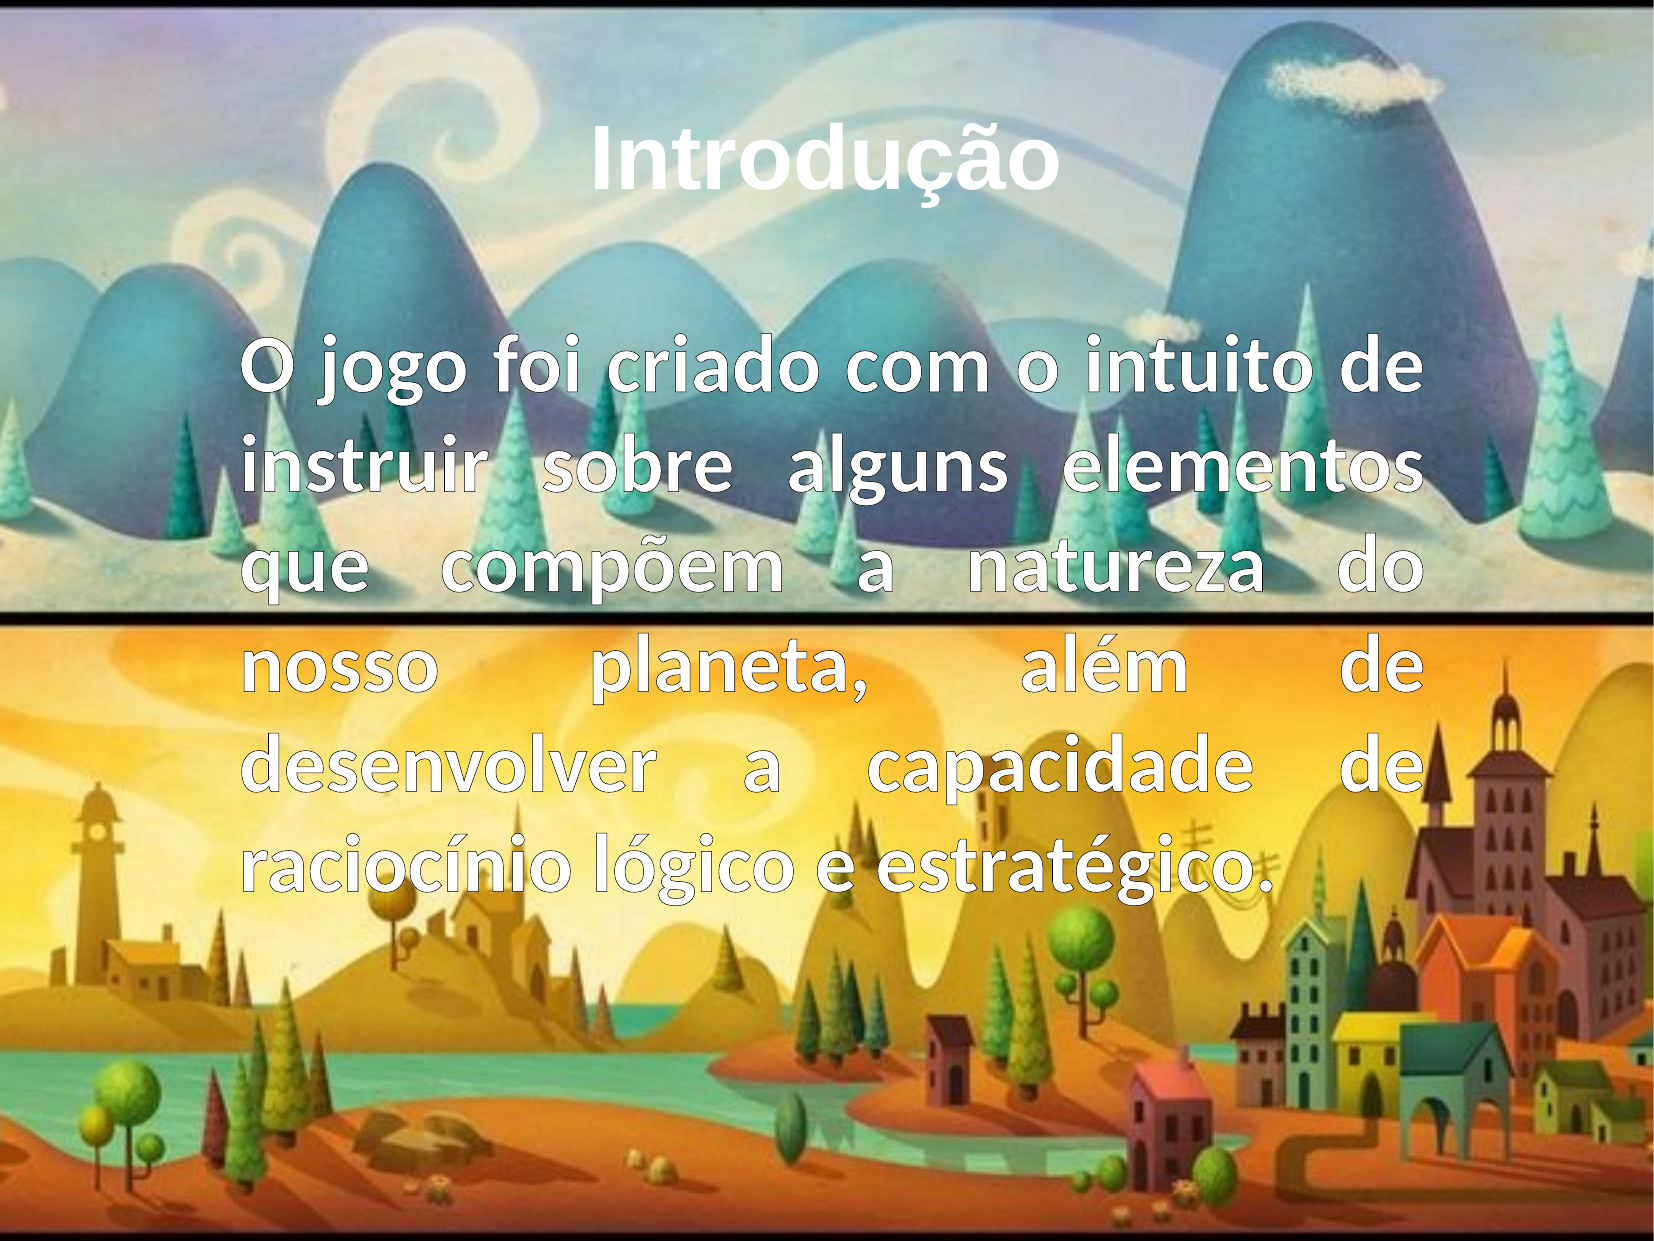

Introdução
O jogo foi criado com o intuito de instruir sobre alguns elementos que compõem a natureza do nosso planeta, além de desenvolver a capacidade de raciocínio lógico e estratégico.